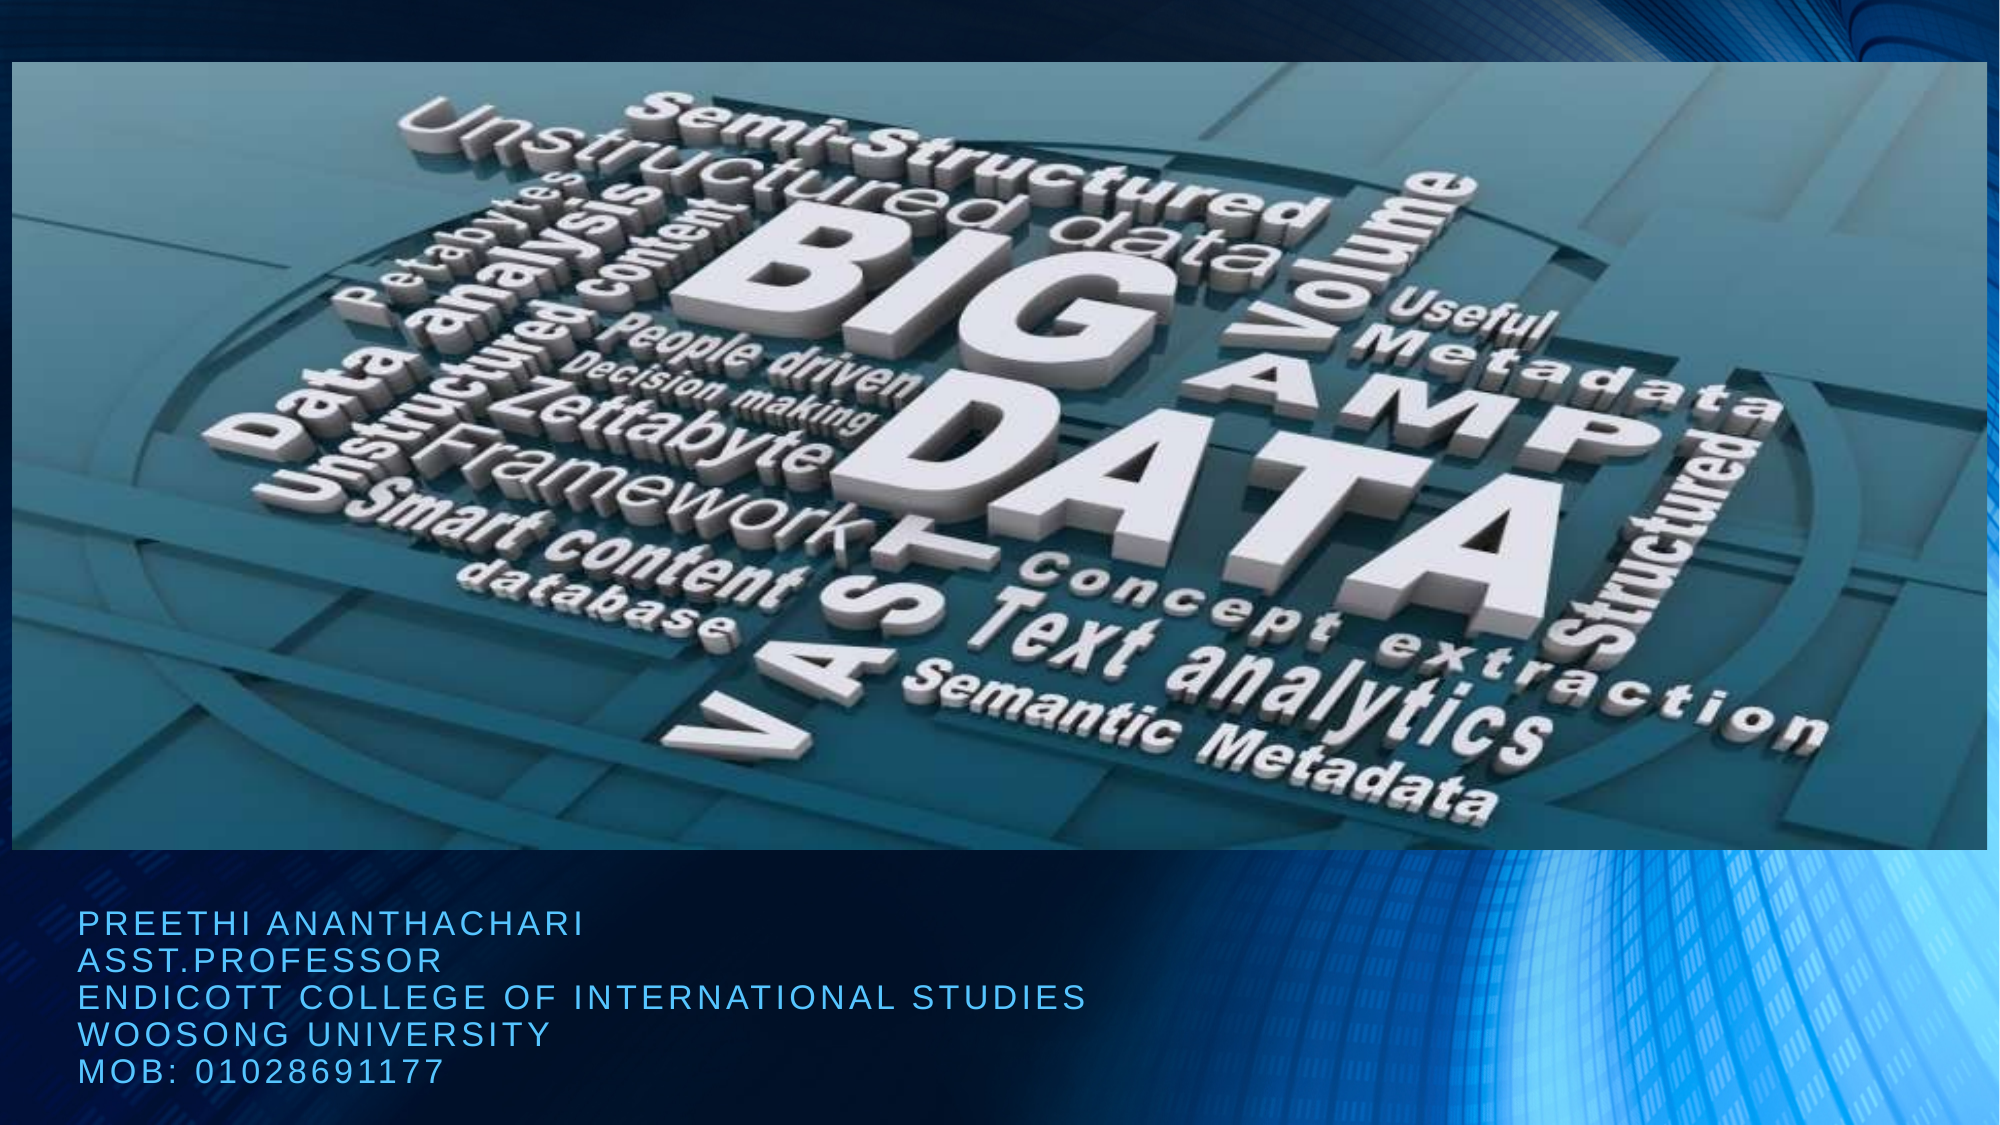

# Title
Preethi ananthachari
Asst.professor
Endicott college of international studies
Woosong university
Mob: 01028691177